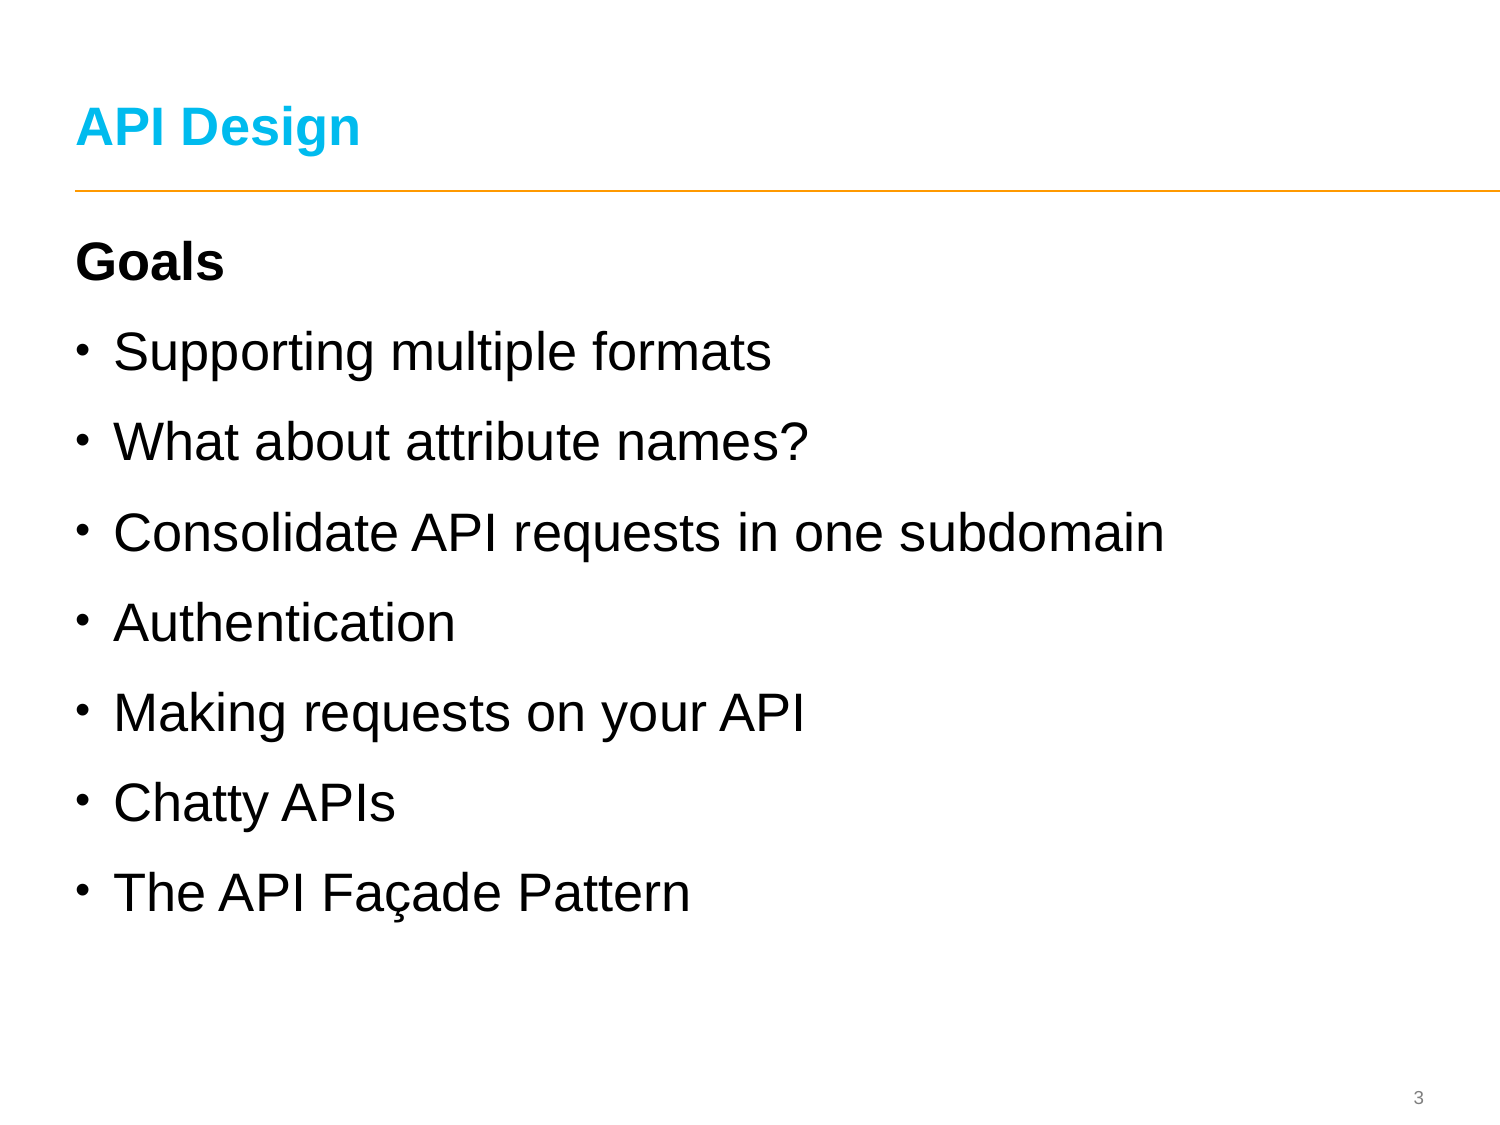

# API Design
Goals
Supporting multiple formats
What about attribute names?
Consolidate API requests in one subdomain
Authentication
Making requests on your API
Chatty APIs
The API Façade Pattern